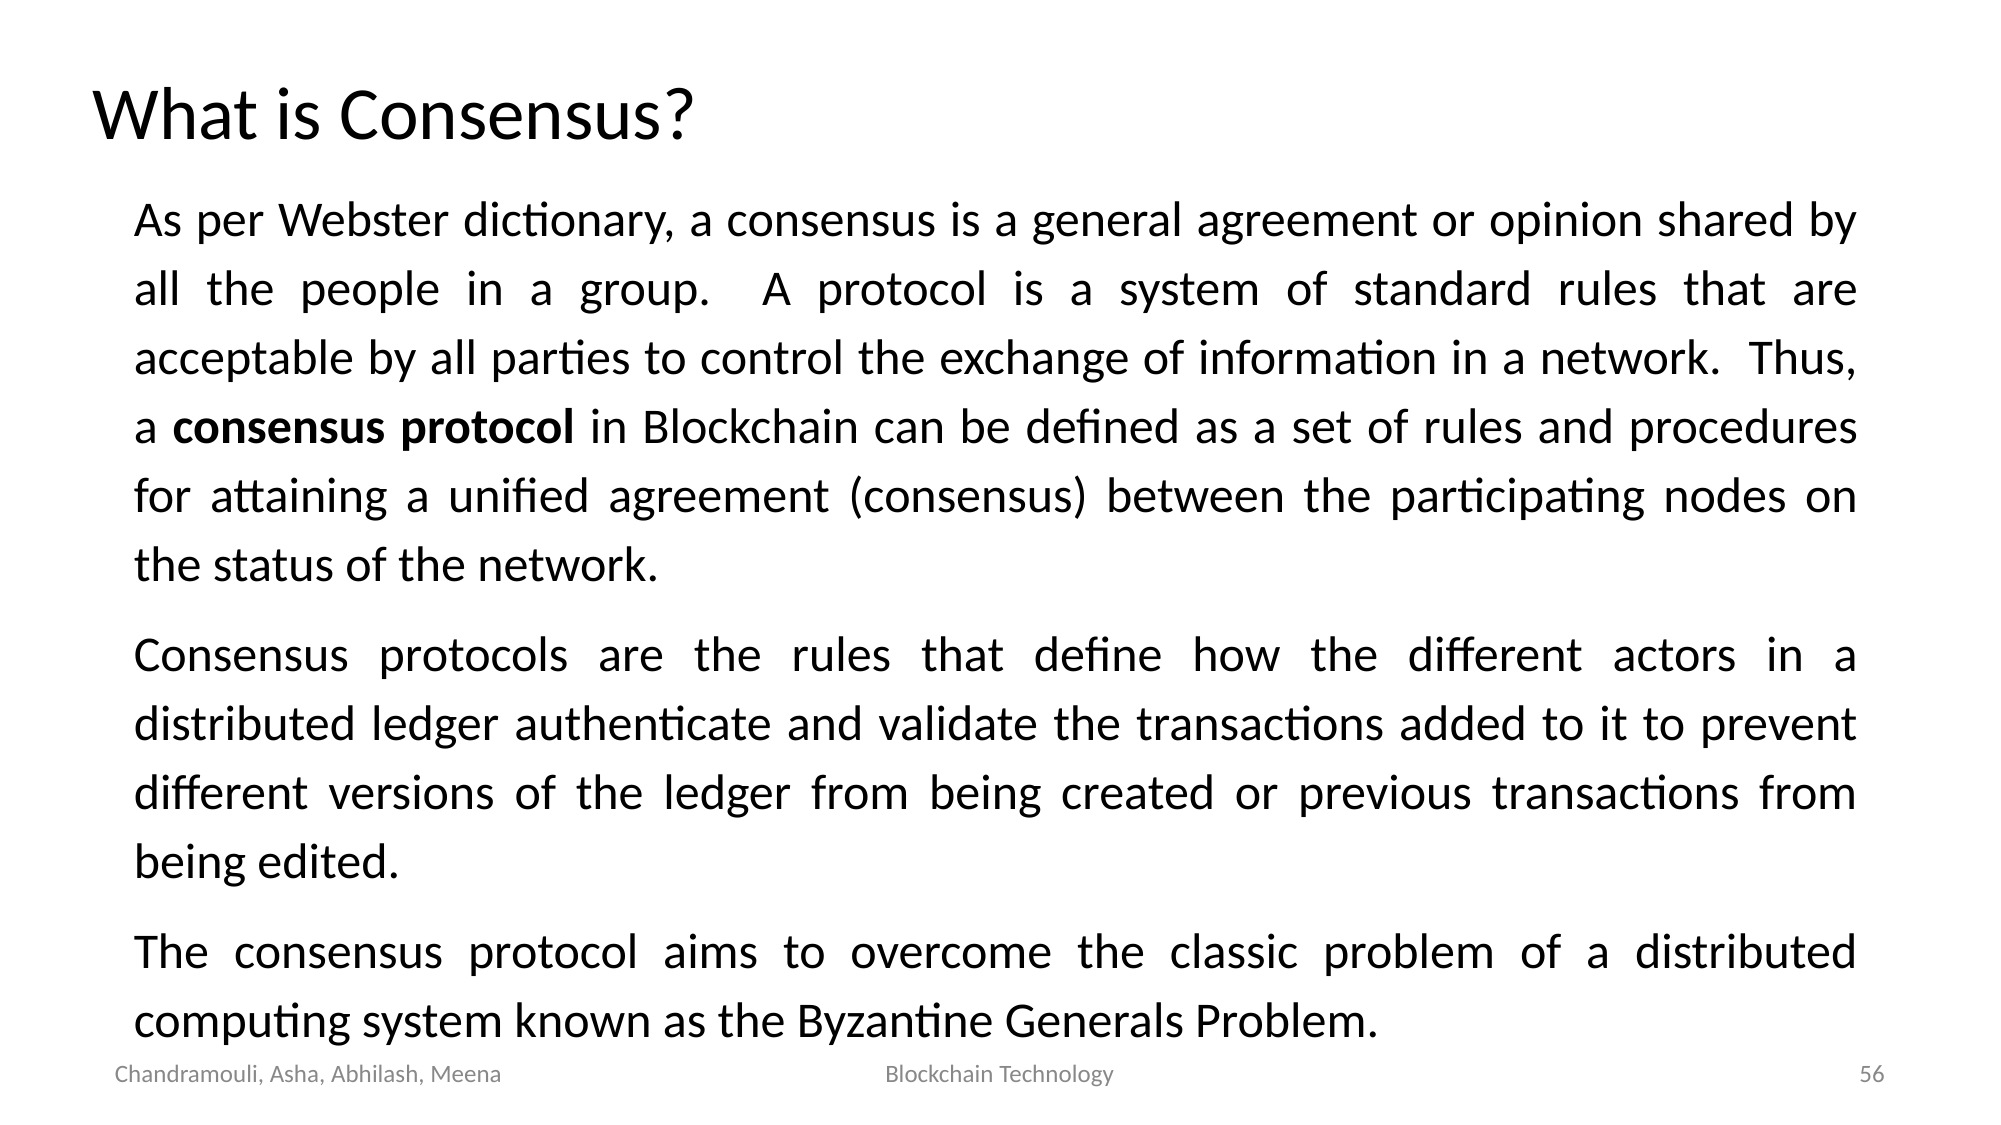

What is Consensus?
As per Webster dictionary, a consensus is a general agreement or opinion shared by all the people in a group.  A protocol is a system of standard rules that are acceptable by all parties to control the exchange of information in a network.  Thus, a consensus protocol in Blockchain can be defined as a set of rules and procedures for attaining a unified agreement (consensus) between the participating nodes on the status of the network.
Consensus protocols are the rules that define how the different actors in a distributed ledger authenticate and validate the transactions added to it to prevent different versions of the ledger from being created or previous transactions from being edited.
The consensus protocol aims to overcome the classic problem of a distributed computing system known as the Byzantine Generals Problem.
Chandramouli, Asha, Abhilash, Meena
Blockchain Technology
56